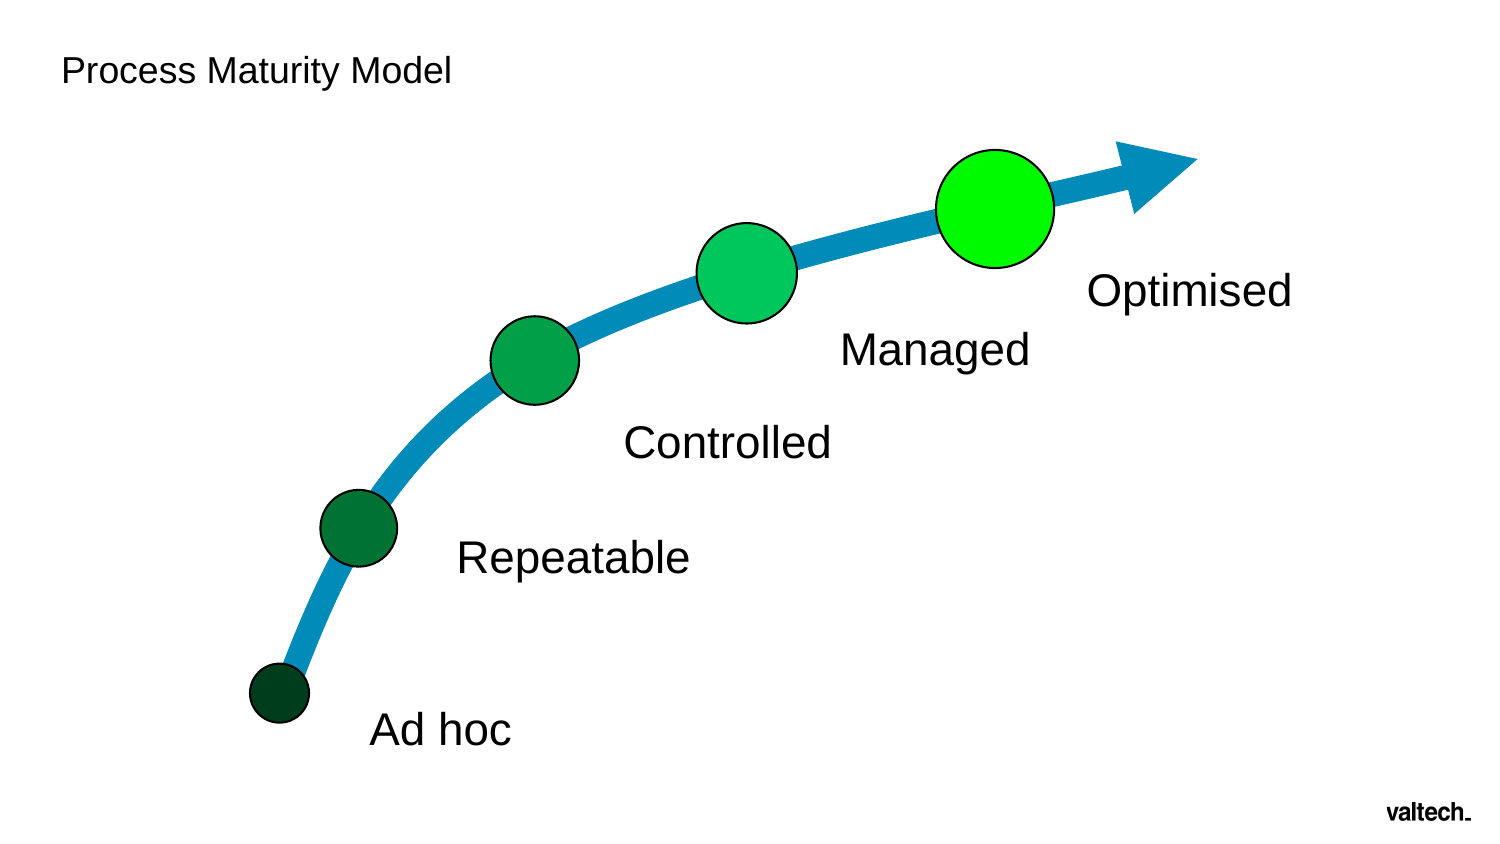

Process Maturity Model

Optimised
Managed

Controlled

Repeatable

Ad hoc